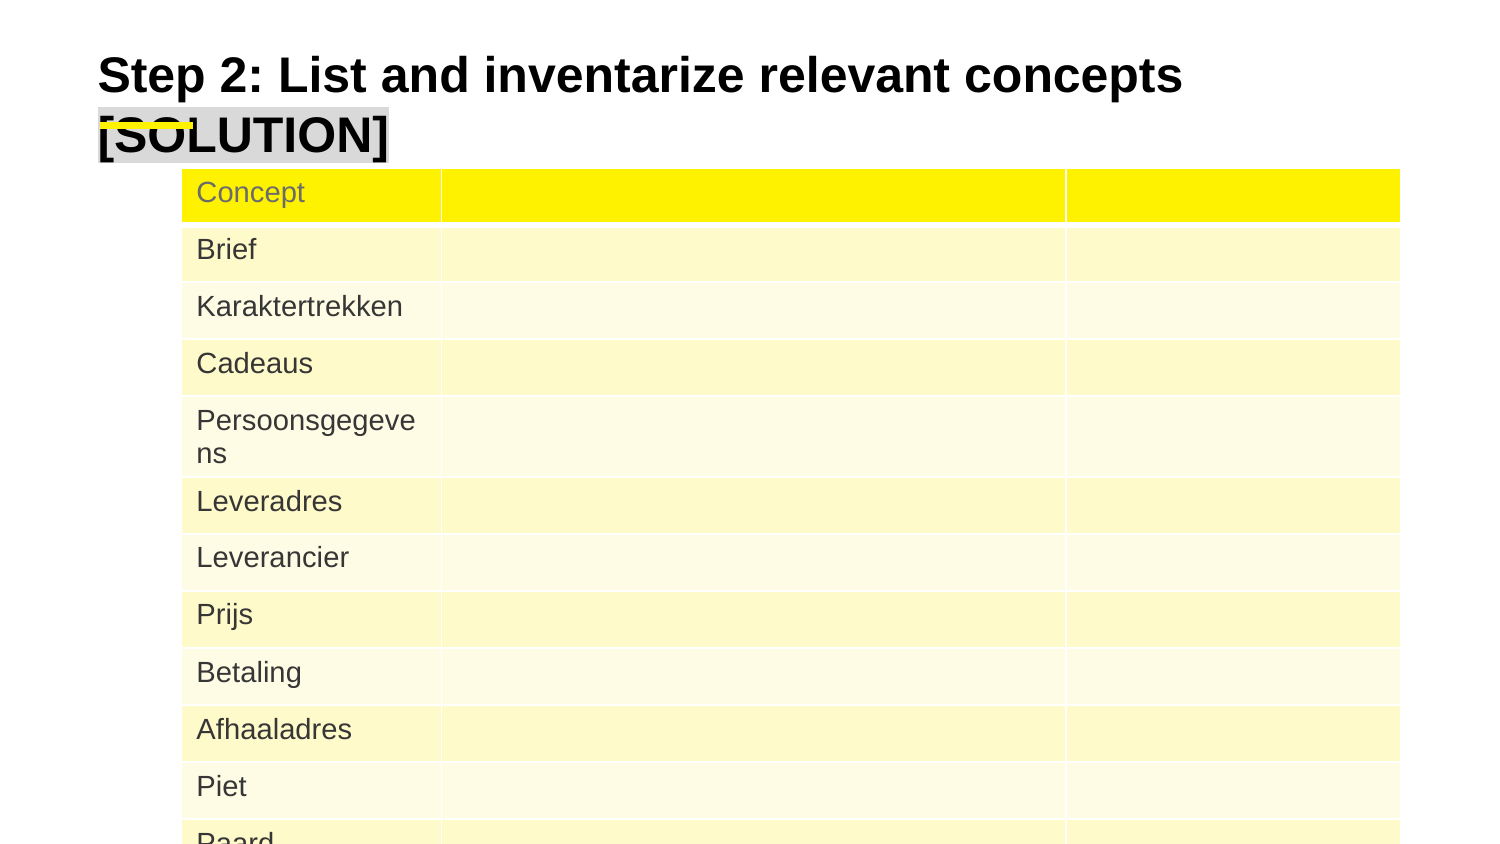

Step 2: List and inventarize relevant concepts [SOLUTION]

| Concept |  |  |
| --- | --- | --- |
| Brief |  |  |
| Karaktertrekken |  |  |
| Cadeaus |  |  |
| Persoonsgegevens |  |  |
| Leveradres |  |  |
| Leverancier |  |  |
| Prijs |  |  |
| Betaling |  |  |
| Afhaaladres |  |  |
| Piet |  |  |
| Paard |  |  |
| Schoorsteen |  |  |